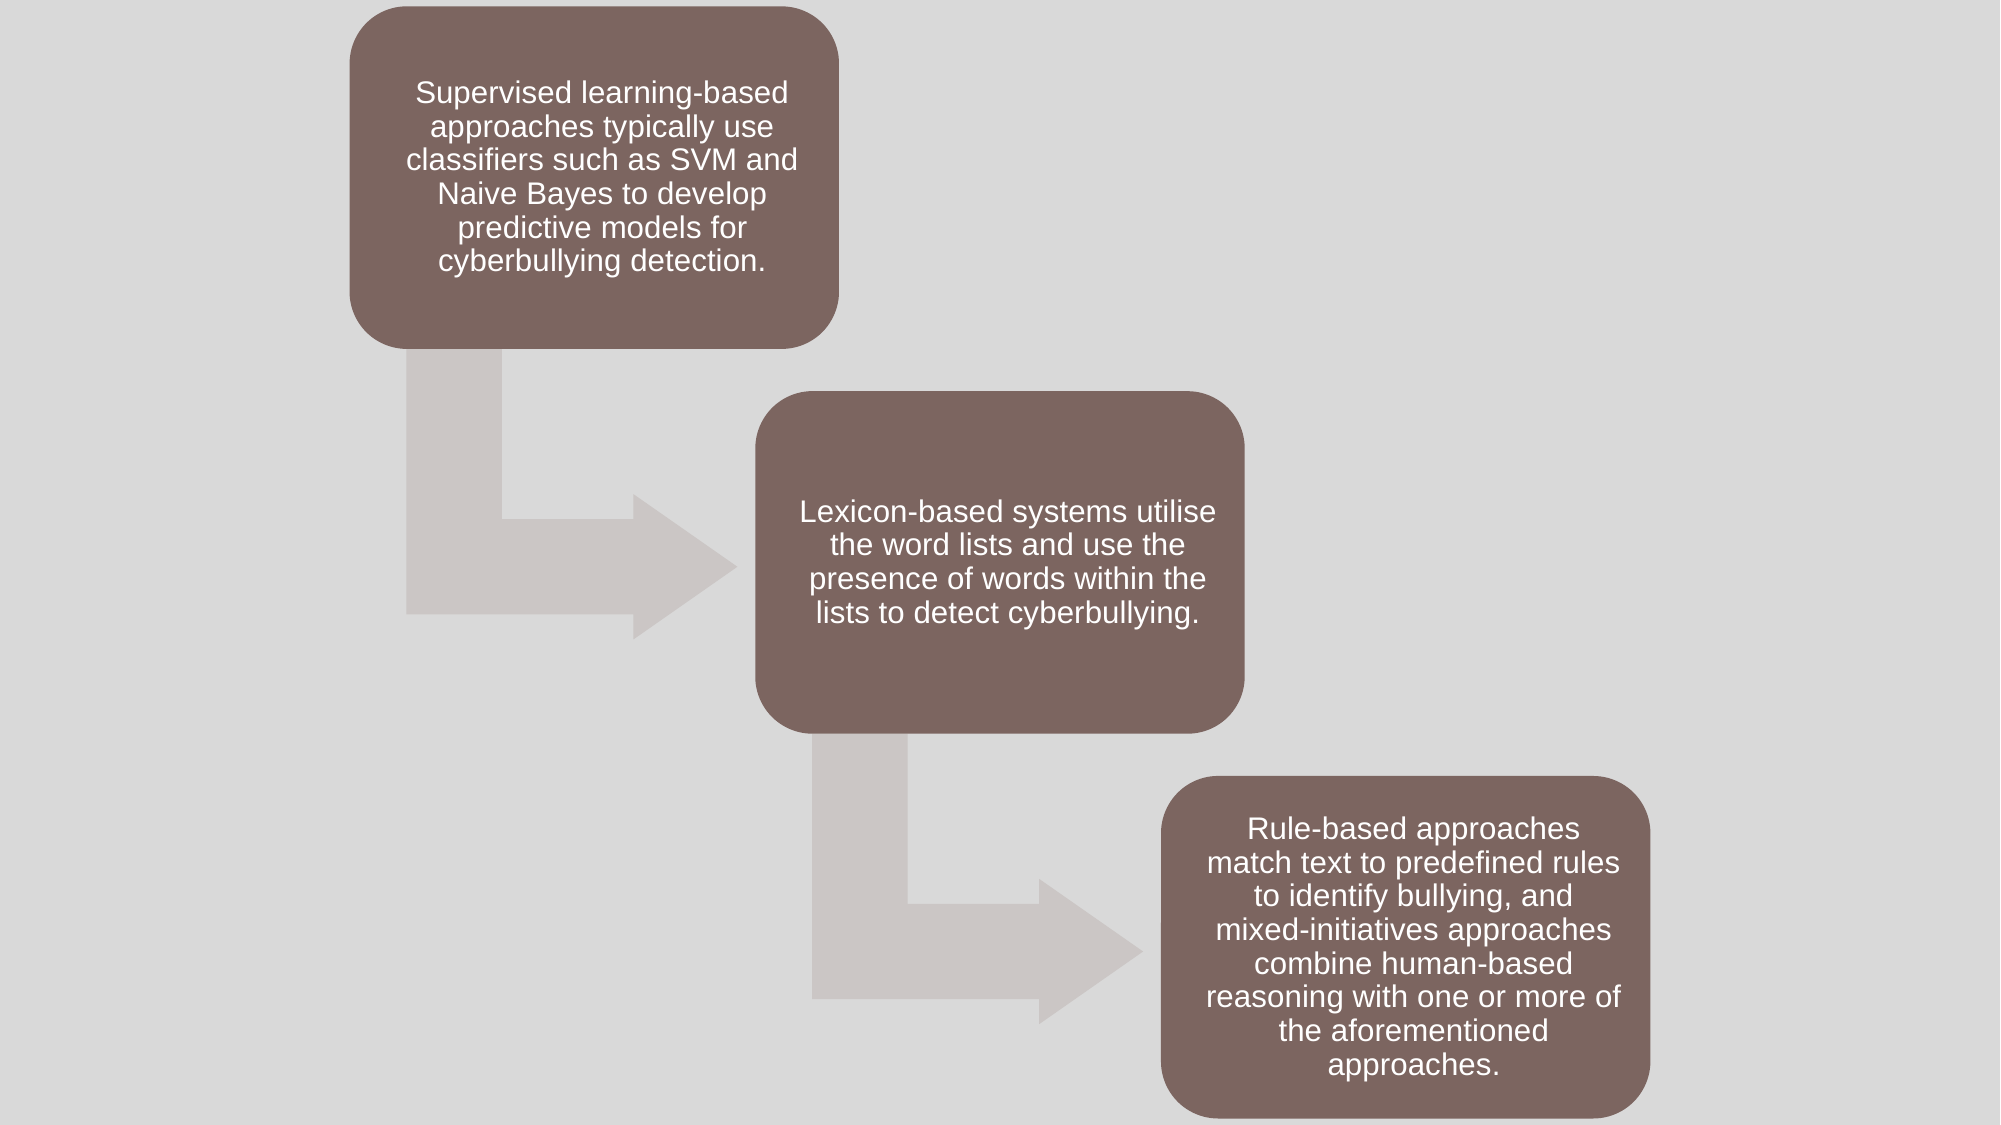

Supervised learning-based approaches typically use classifiers such as SVM and Naive Bayes to develop predictive models for cyberbullying detection.
Lexicon-based systems utilise the word lists and use the presence of words within the lists to detect cyberbullying.
Rule-based approaches match text to predefined rules to identify bullying, and mixed-initiatives approaches combine human-based reasoning with one or more of the aforementioned approaches.